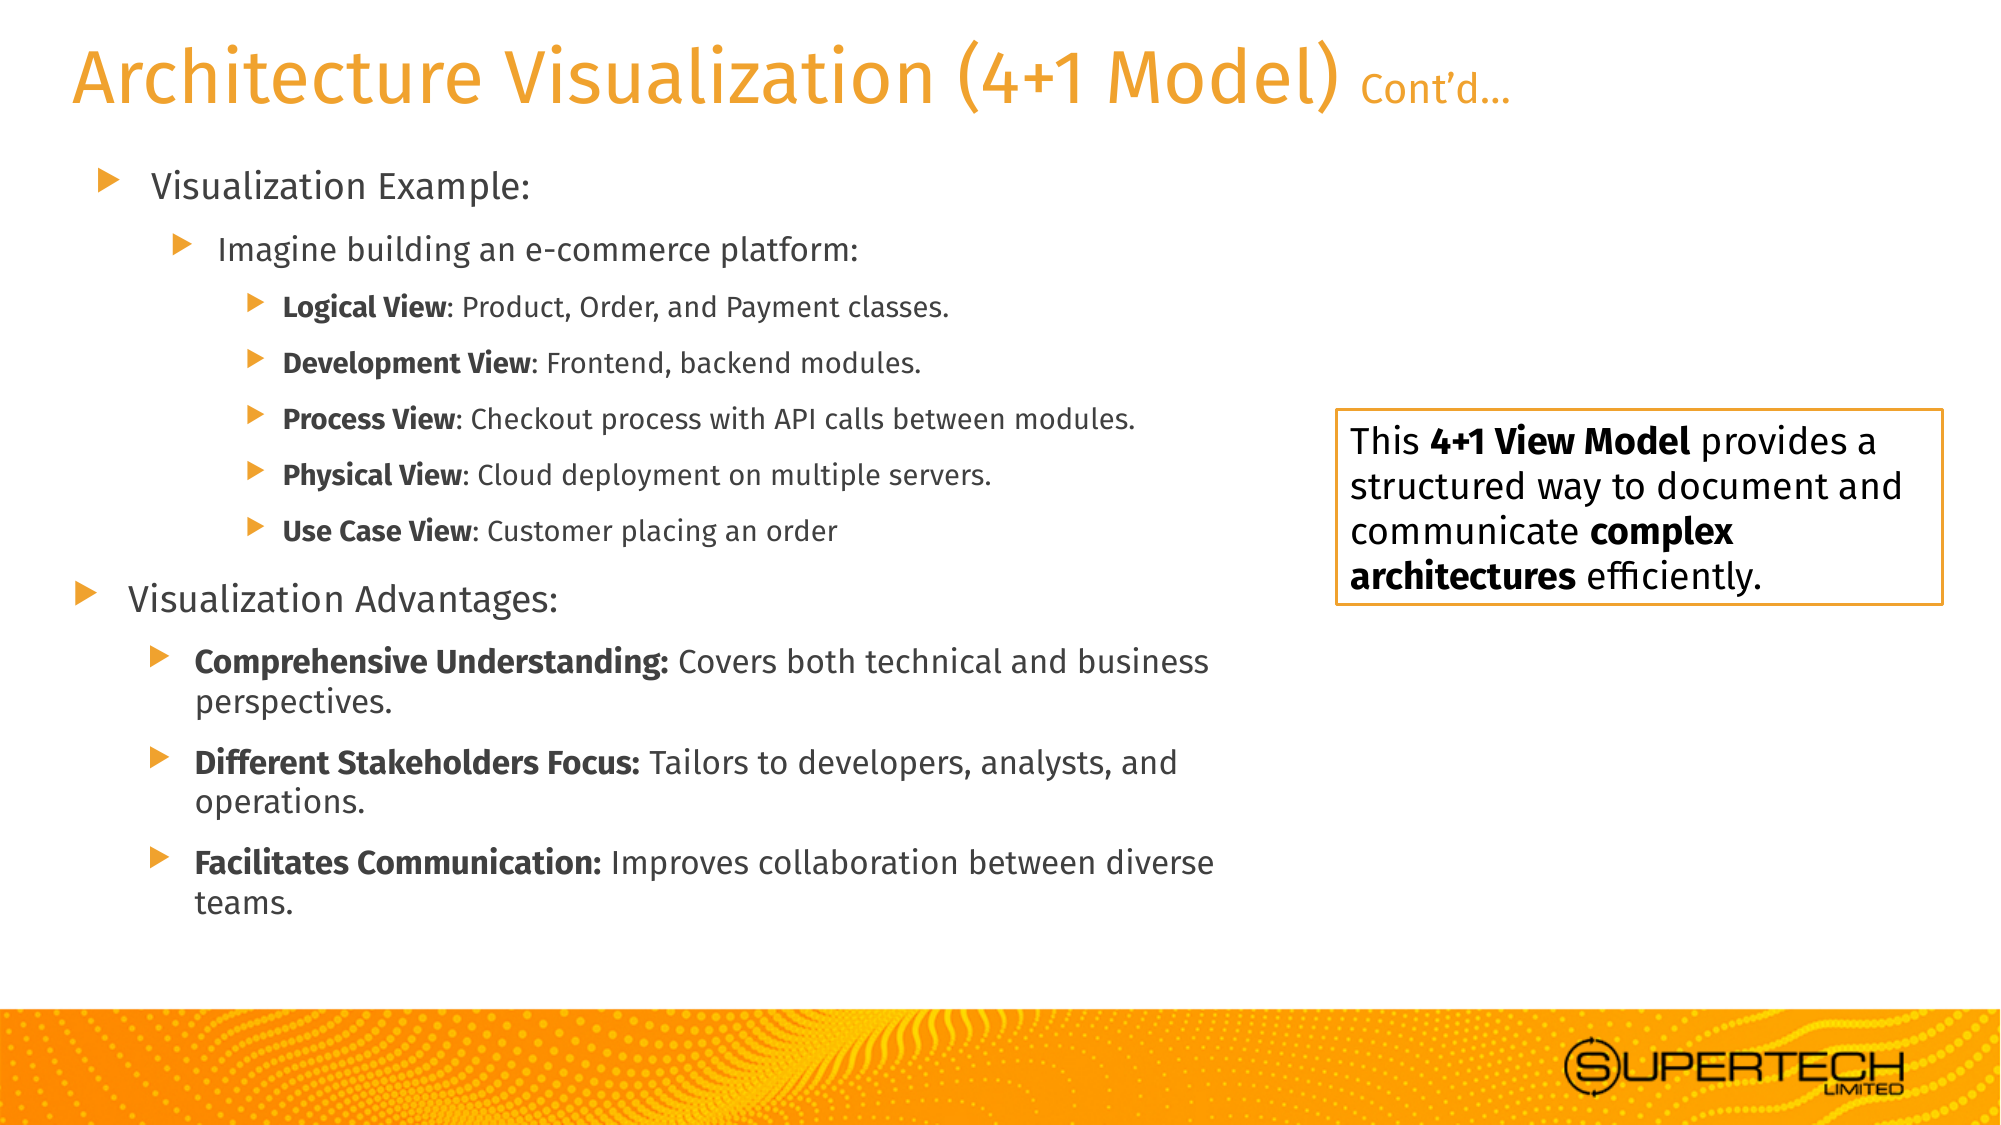

# Architecture Visualization (4+1 Model) Cont’d…
Visualization Example:
Imagine building an e-commerce platform:
Logical View: Product, Order, and Payment classes.
Development View: Frontend, backend modules.
Process View: Checkout process with API calls between modules.
Physical View: Cloud deployment on multiple servers.
Use Case View: Customer placing an order

This 4+1 View Model provides a structured way to document and communicate complex architectures efficiently.
Visualization Advantages:
Comprehensive Understanding: Covers both technical and business perspectives.
Different Stakeholders Focus: Tailors to developers, analysts, and operations.
Facilitates Communication: Improves collaboration between diverse teams.